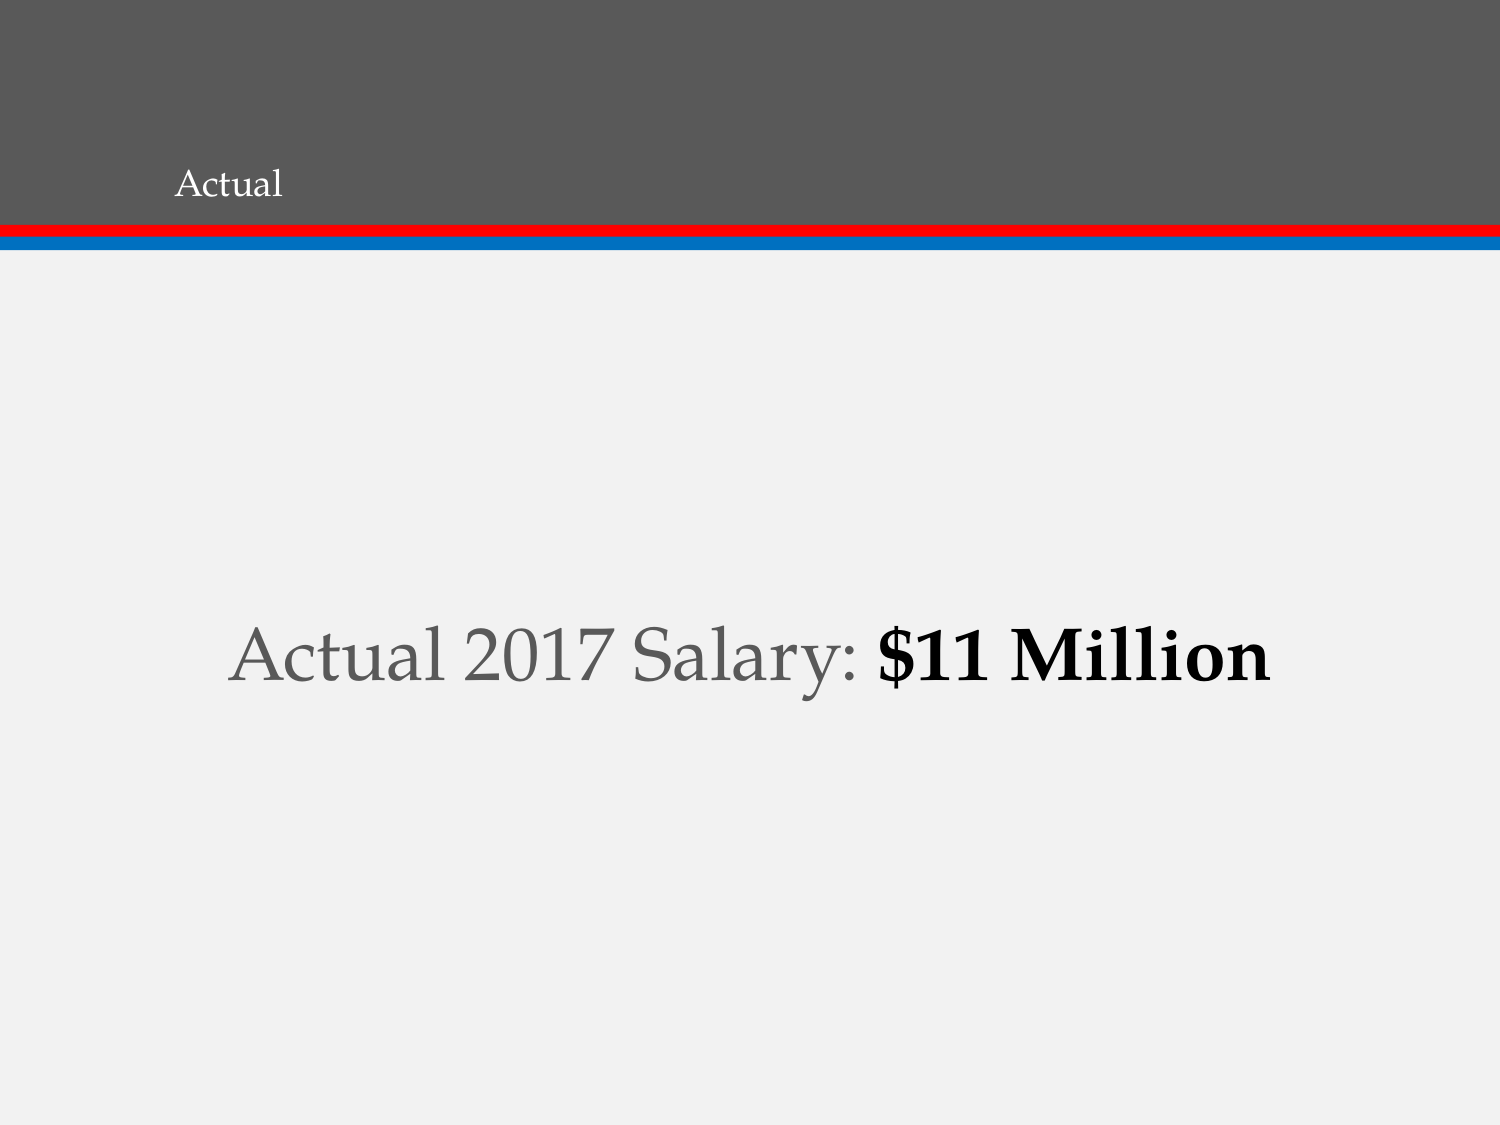

# Actual
Actual 2017 Salary: $11 Million